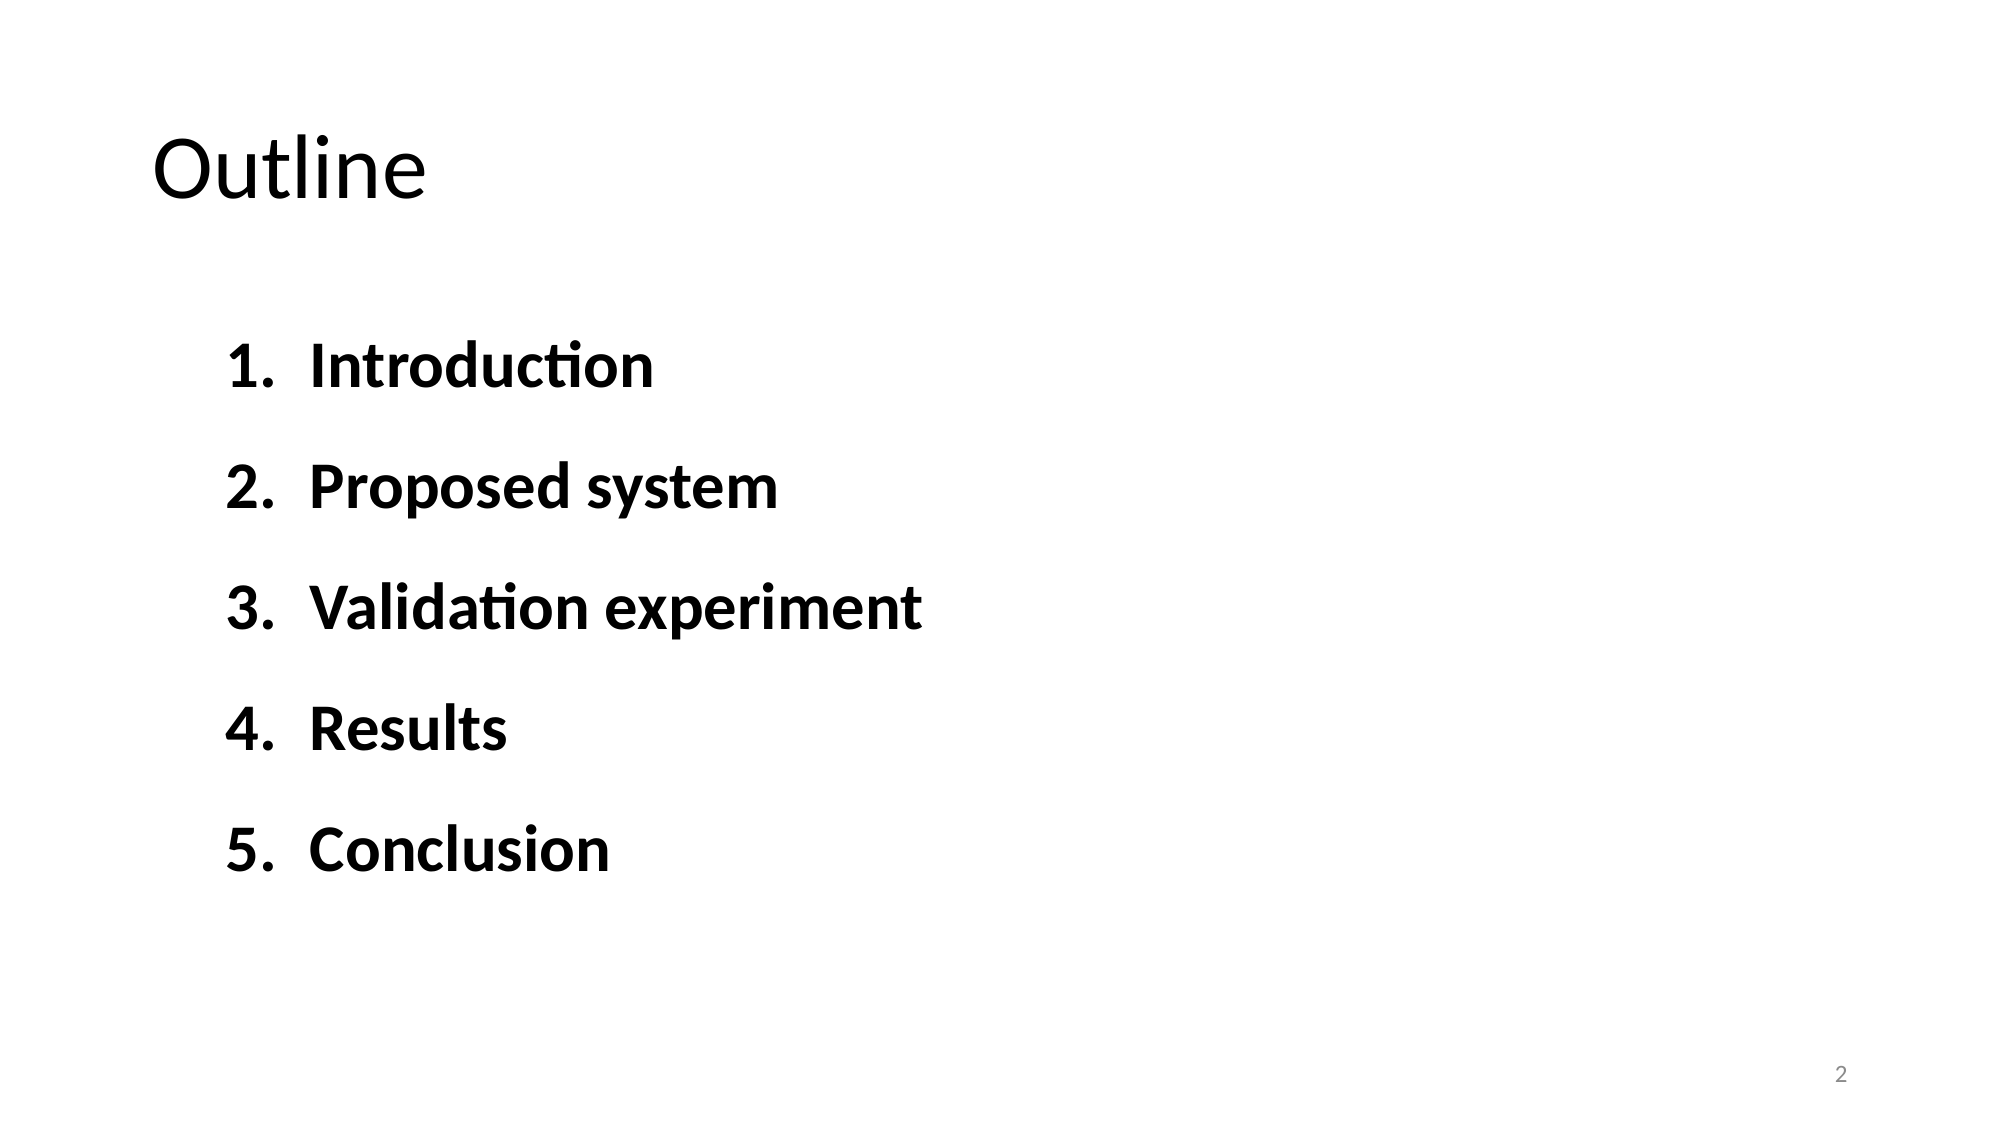

# Outline
Introduction
Proposed system
Validation experiment
Results
Conclusion
2